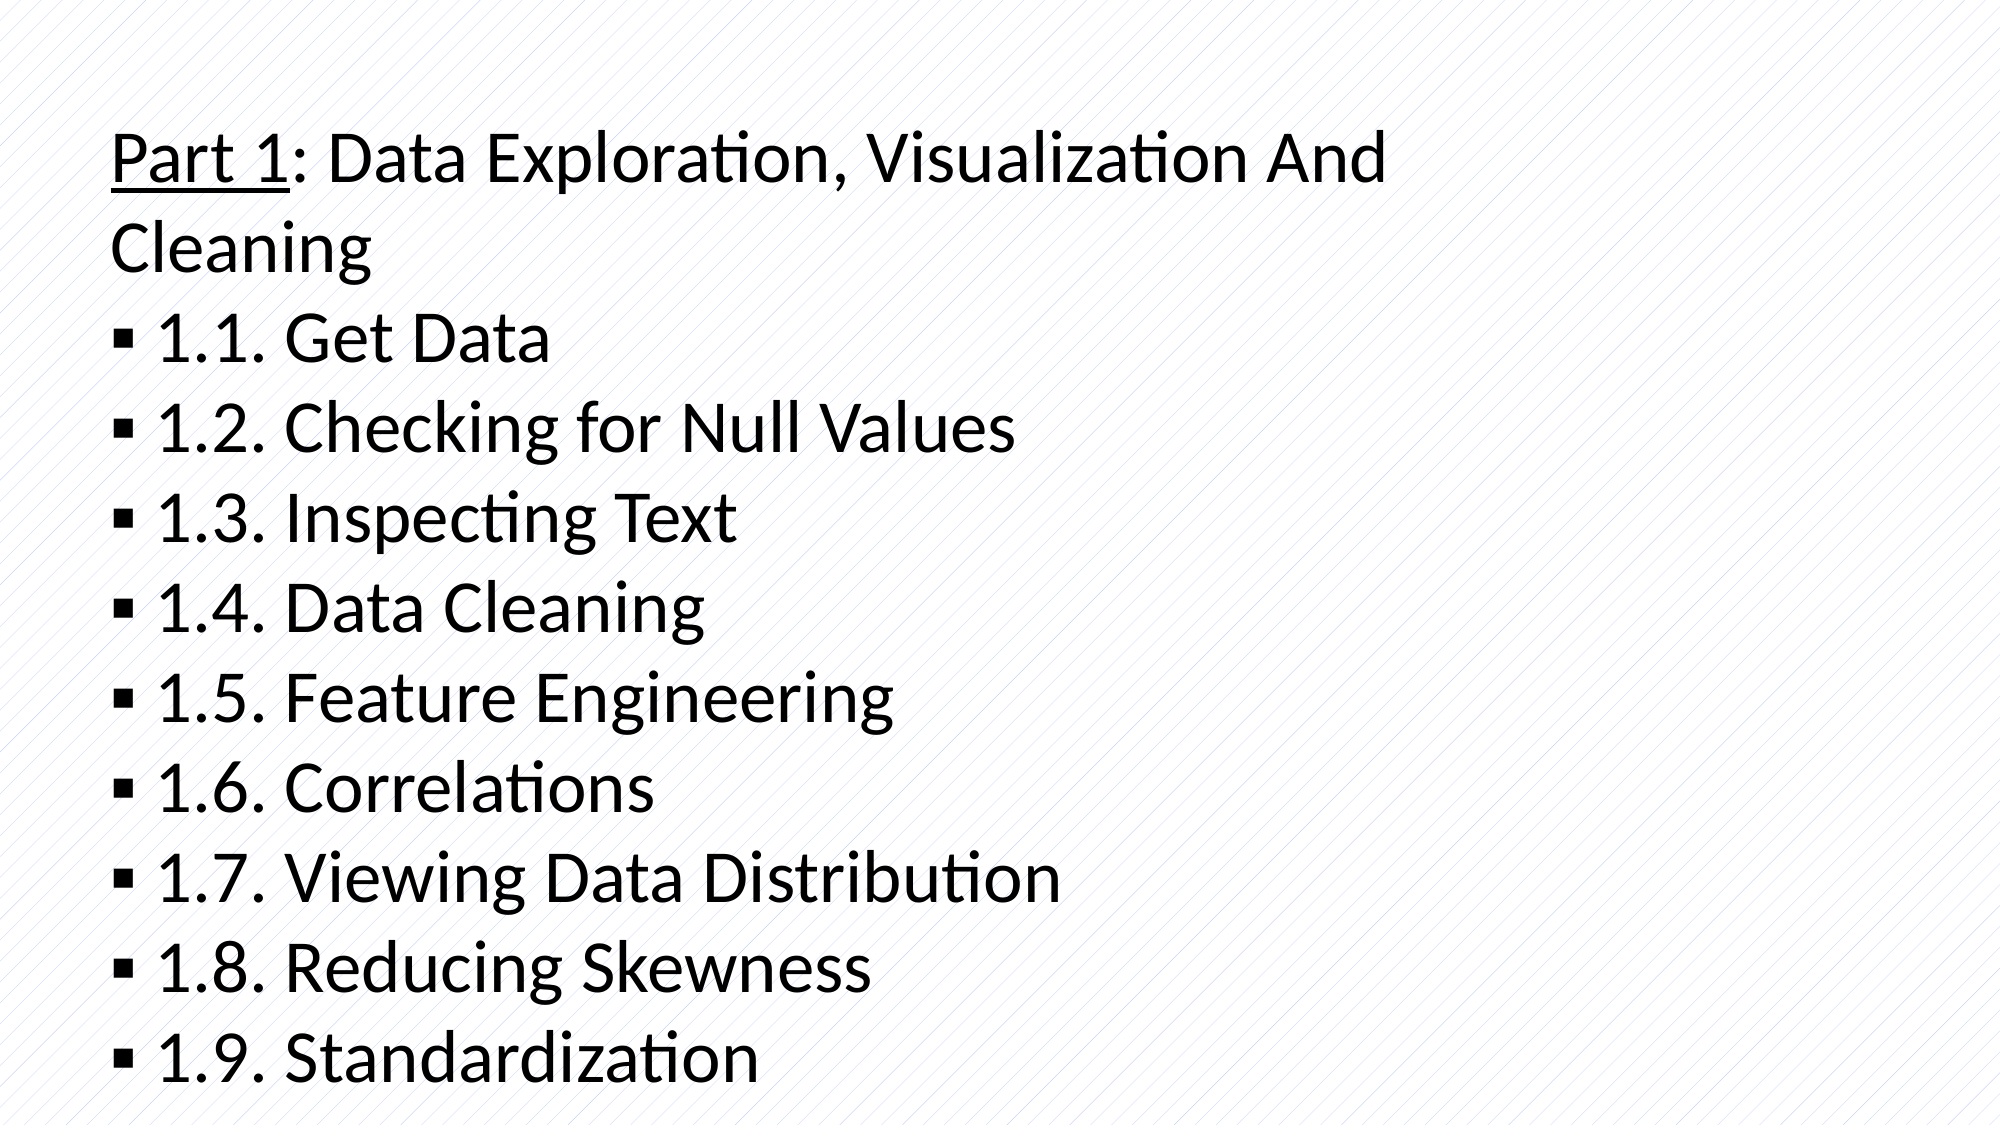

Part 1: Data Exploration, Visualization And Cleaning
▪ 1.1. Get Data
▪ 1.2. Checking for Null Values
▪ 1.3. Inspecting Text
▪ 1.4. Data Cleaning
▪ 1.5. Feature Engineering
▪ 1.6. Correlations
▪ 1.7. Viewing Data Distribution
▪ 1.8. Reducing Skewness
▪ 1.9. Standardization